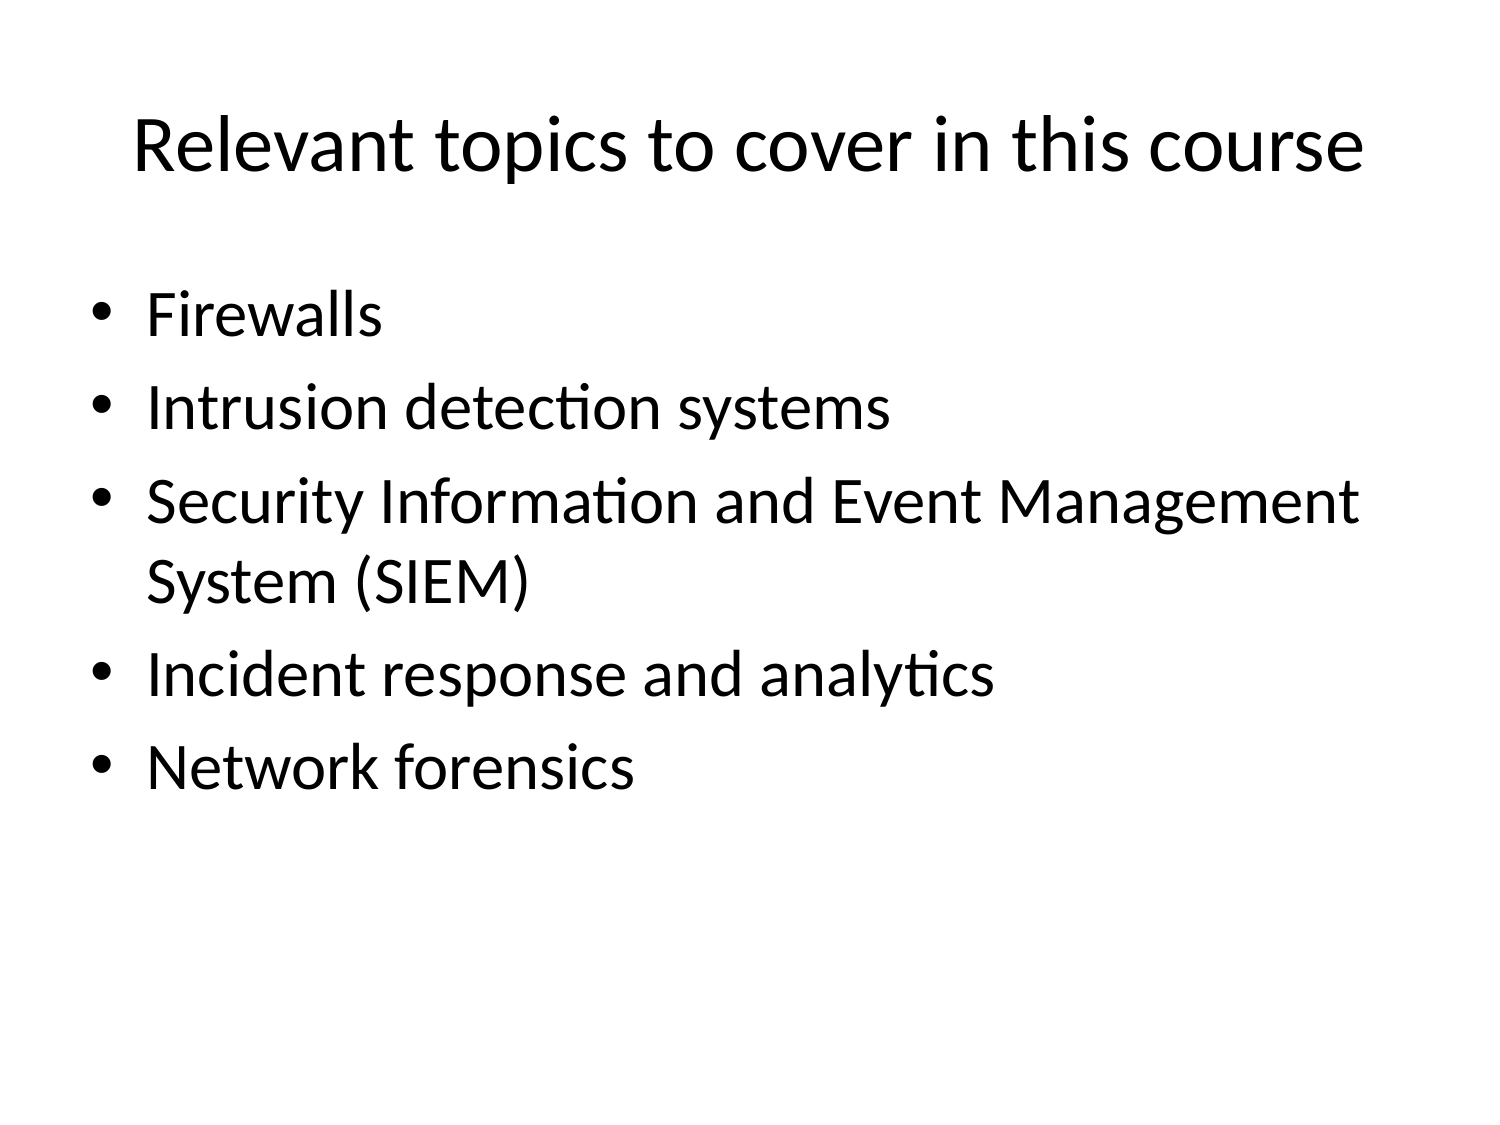

# Relevant topics to cover in this course
Firewalls
Intrusion detection systems
Security Information and Event Management System (SIEM)
Incident response and analytics
Network forensics